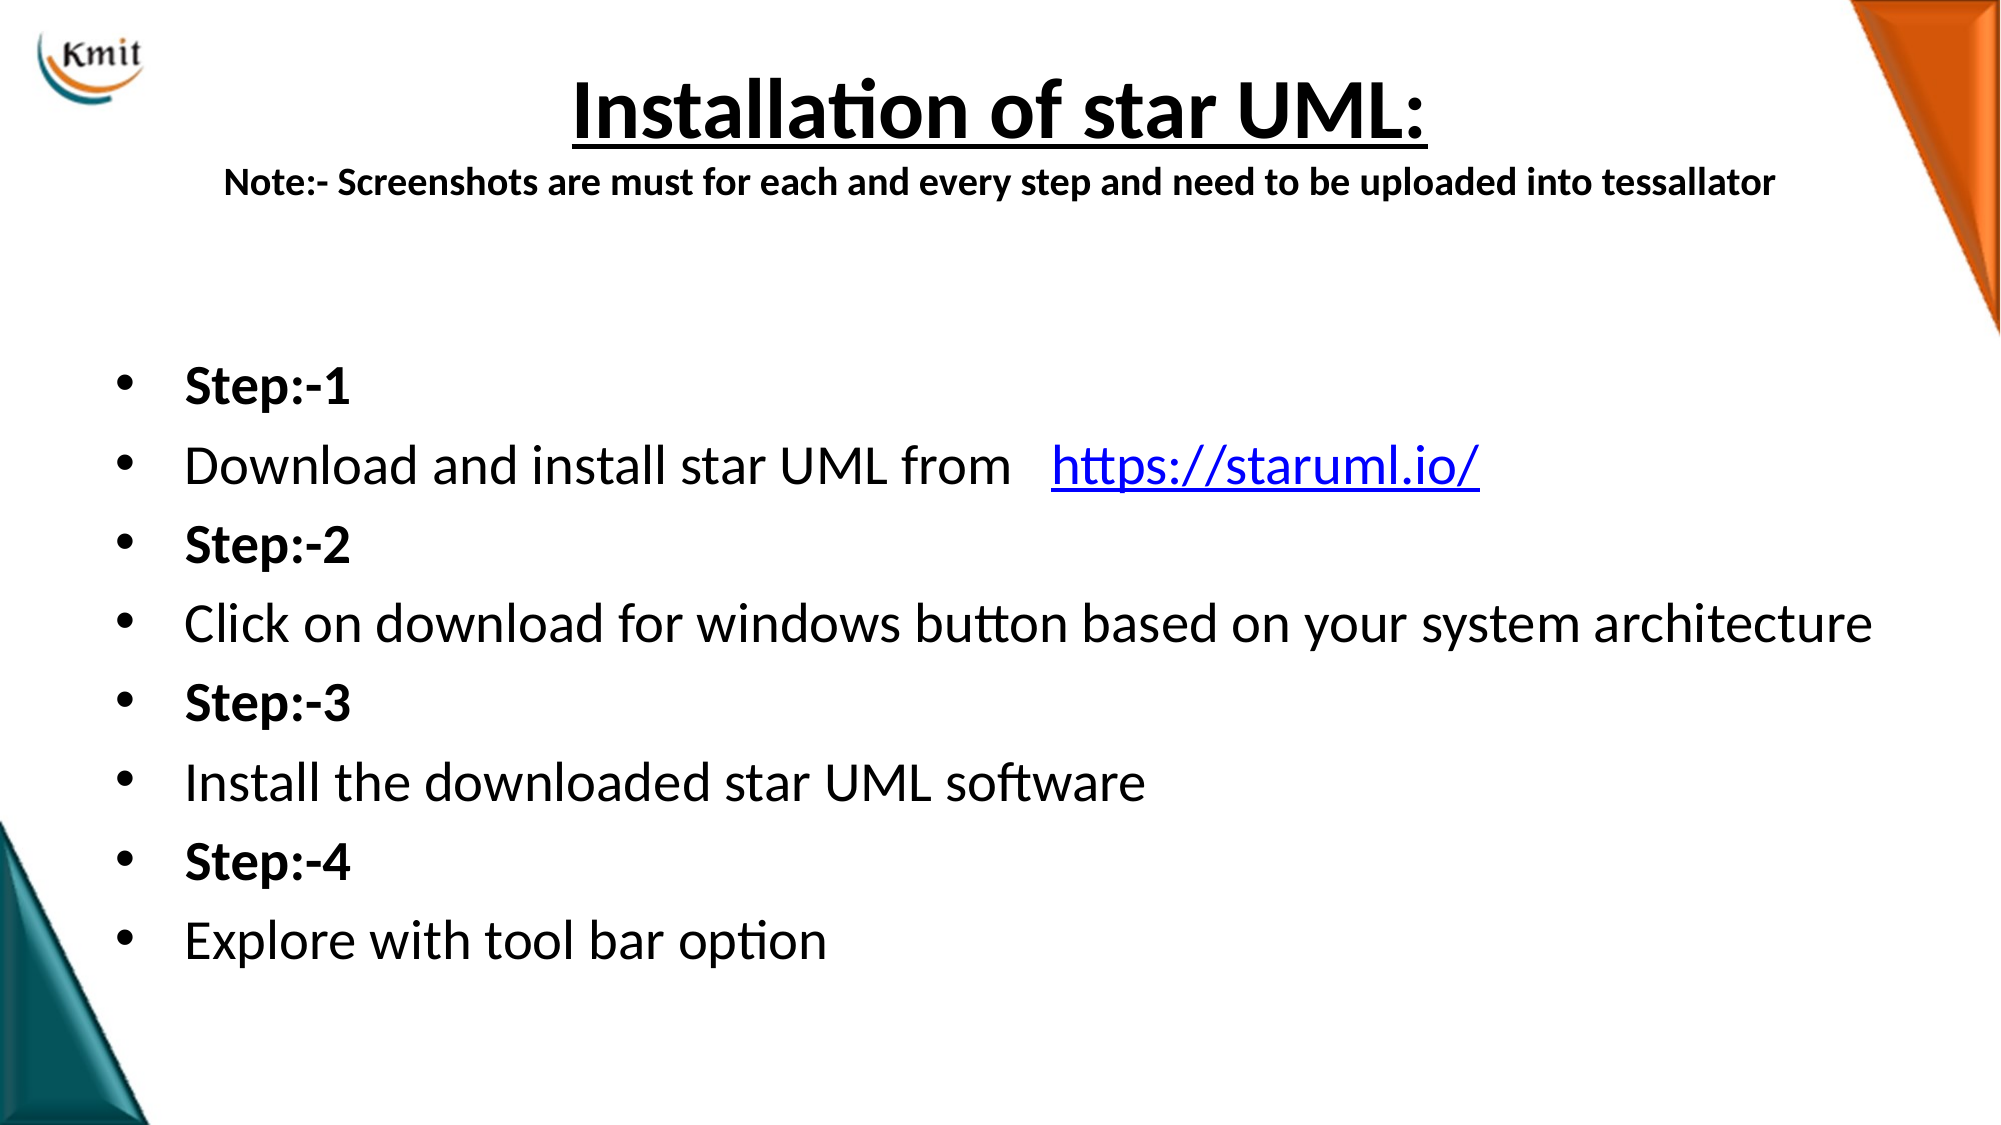

# Installation of star UML: Note:- Screenshots are must for each and every step and need to be uploaded into tessallator

Step:-1
Download and install star UML from   https://staruml.io/
Step:-2
Click on download for windows button based on your system architecture
Step:-3
Install the downloaded star UML software
Step:-4
Explore with tool bar option